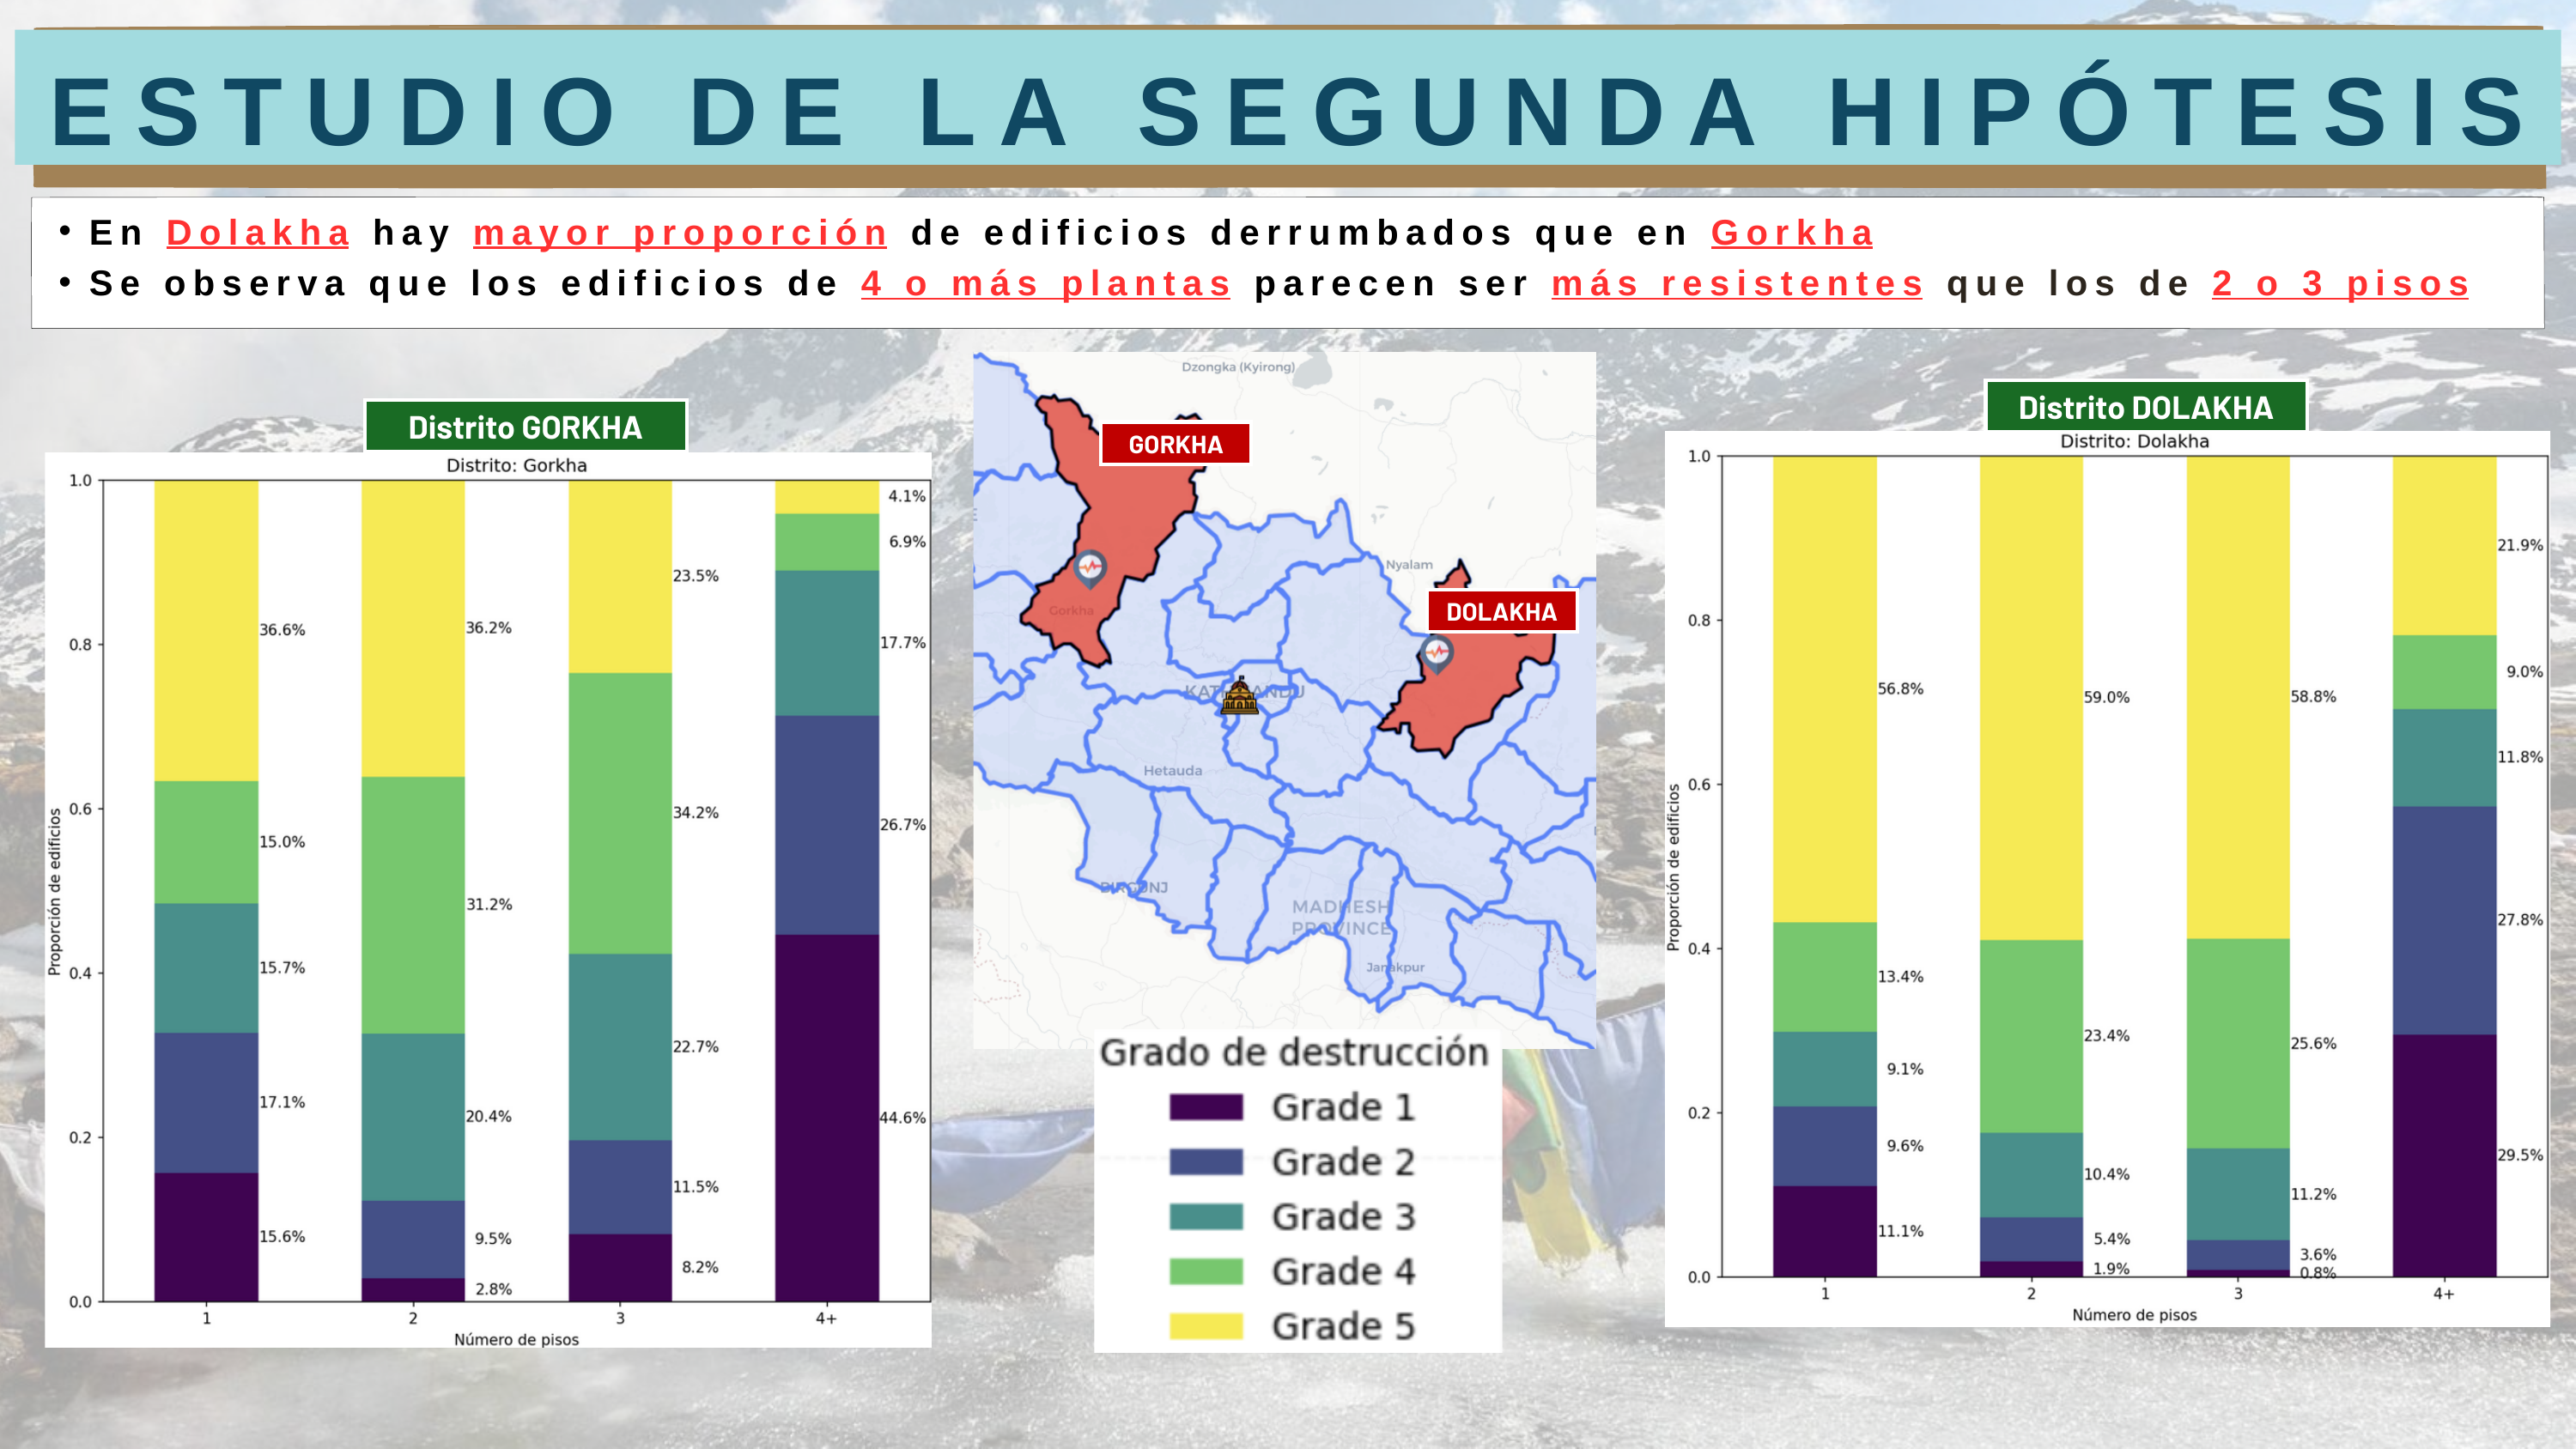

ESTUDIO DE LA SEGUNDA HIPÓTESIS

En Dolakha hay mayor proporción de edificios derrumbados que en Gorkha
Se observa que los edificios de 4 o más plantas parecen ser más resistentes que los de 2 o 3 pisos

Distrito DOLAKHA

Distrito GORKHA

GORKHA
DOLAKHA